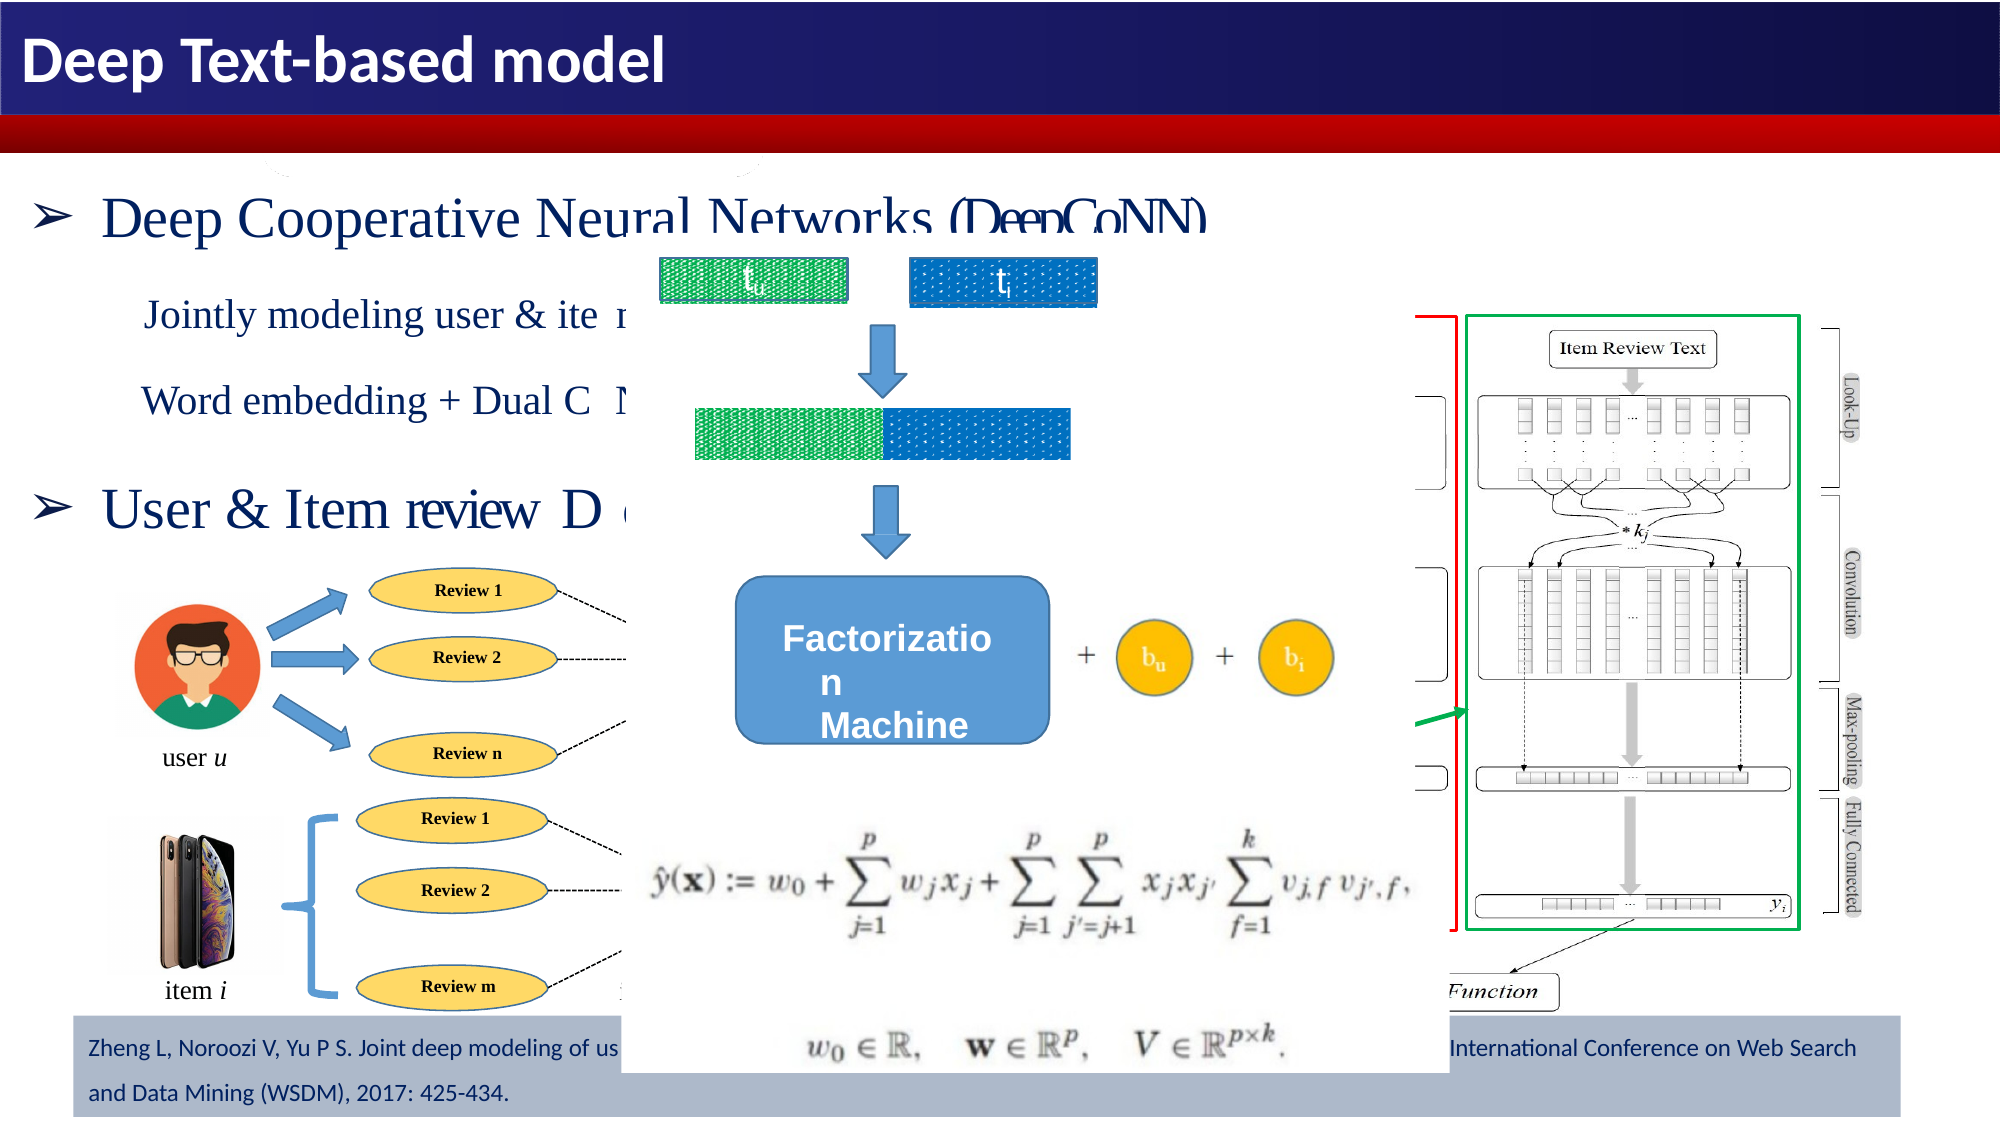

# Deep Text-based model
Deep Cooperative Neural Networks (DeepCoNN)

ti

tu
    Jointly modeling user & ite
  Word embedding + Dual C

User & Item review  D
Review 1
m reviews
NN

ocument

user review doc

Factorization  Machine

Review 2

user u
Review n

Review 1

Review 2

item i
Review m
item review doc
ers and items using reviews for recommendation, Proceedings of the Tenth ACM

Zheng L, Noroozi V, Yu P S. Joint deep modeling of us
International Conference on Web Search
25
and Data Mining (WSDM), 2017: 425-434.